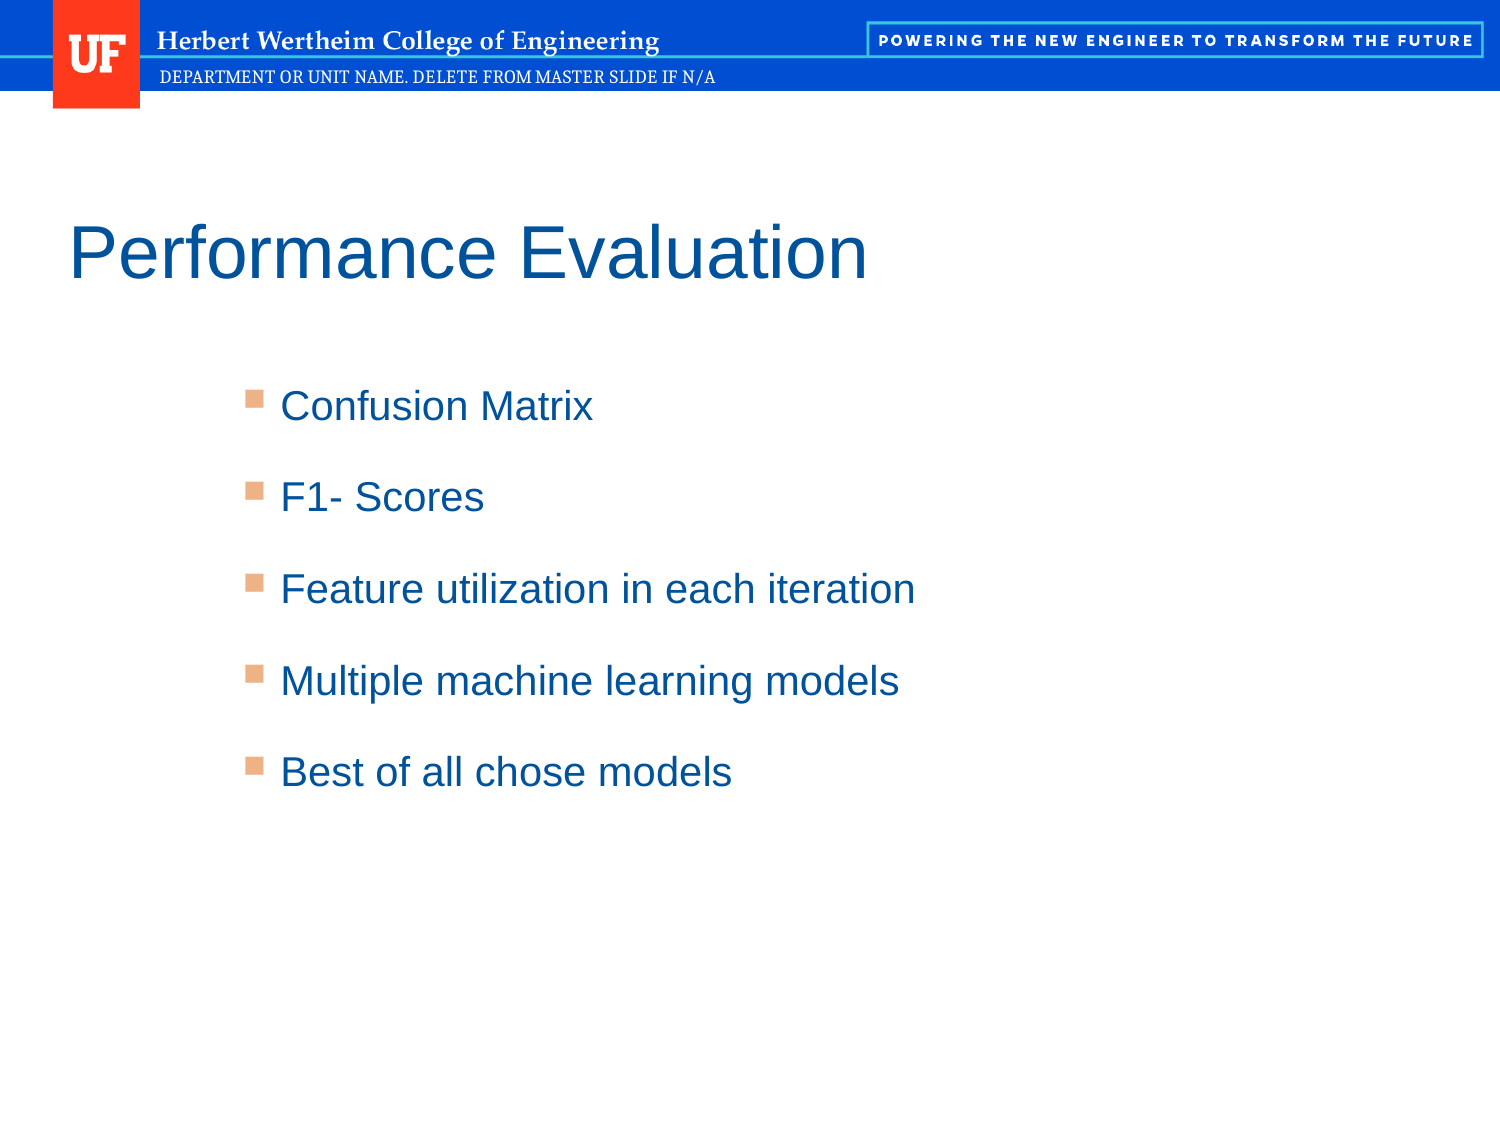

# Performance Evaluation
Confusion Matrix
F1- Scores
Feature utilization in each iteration
Multiple machine learning models
Best of all chose models